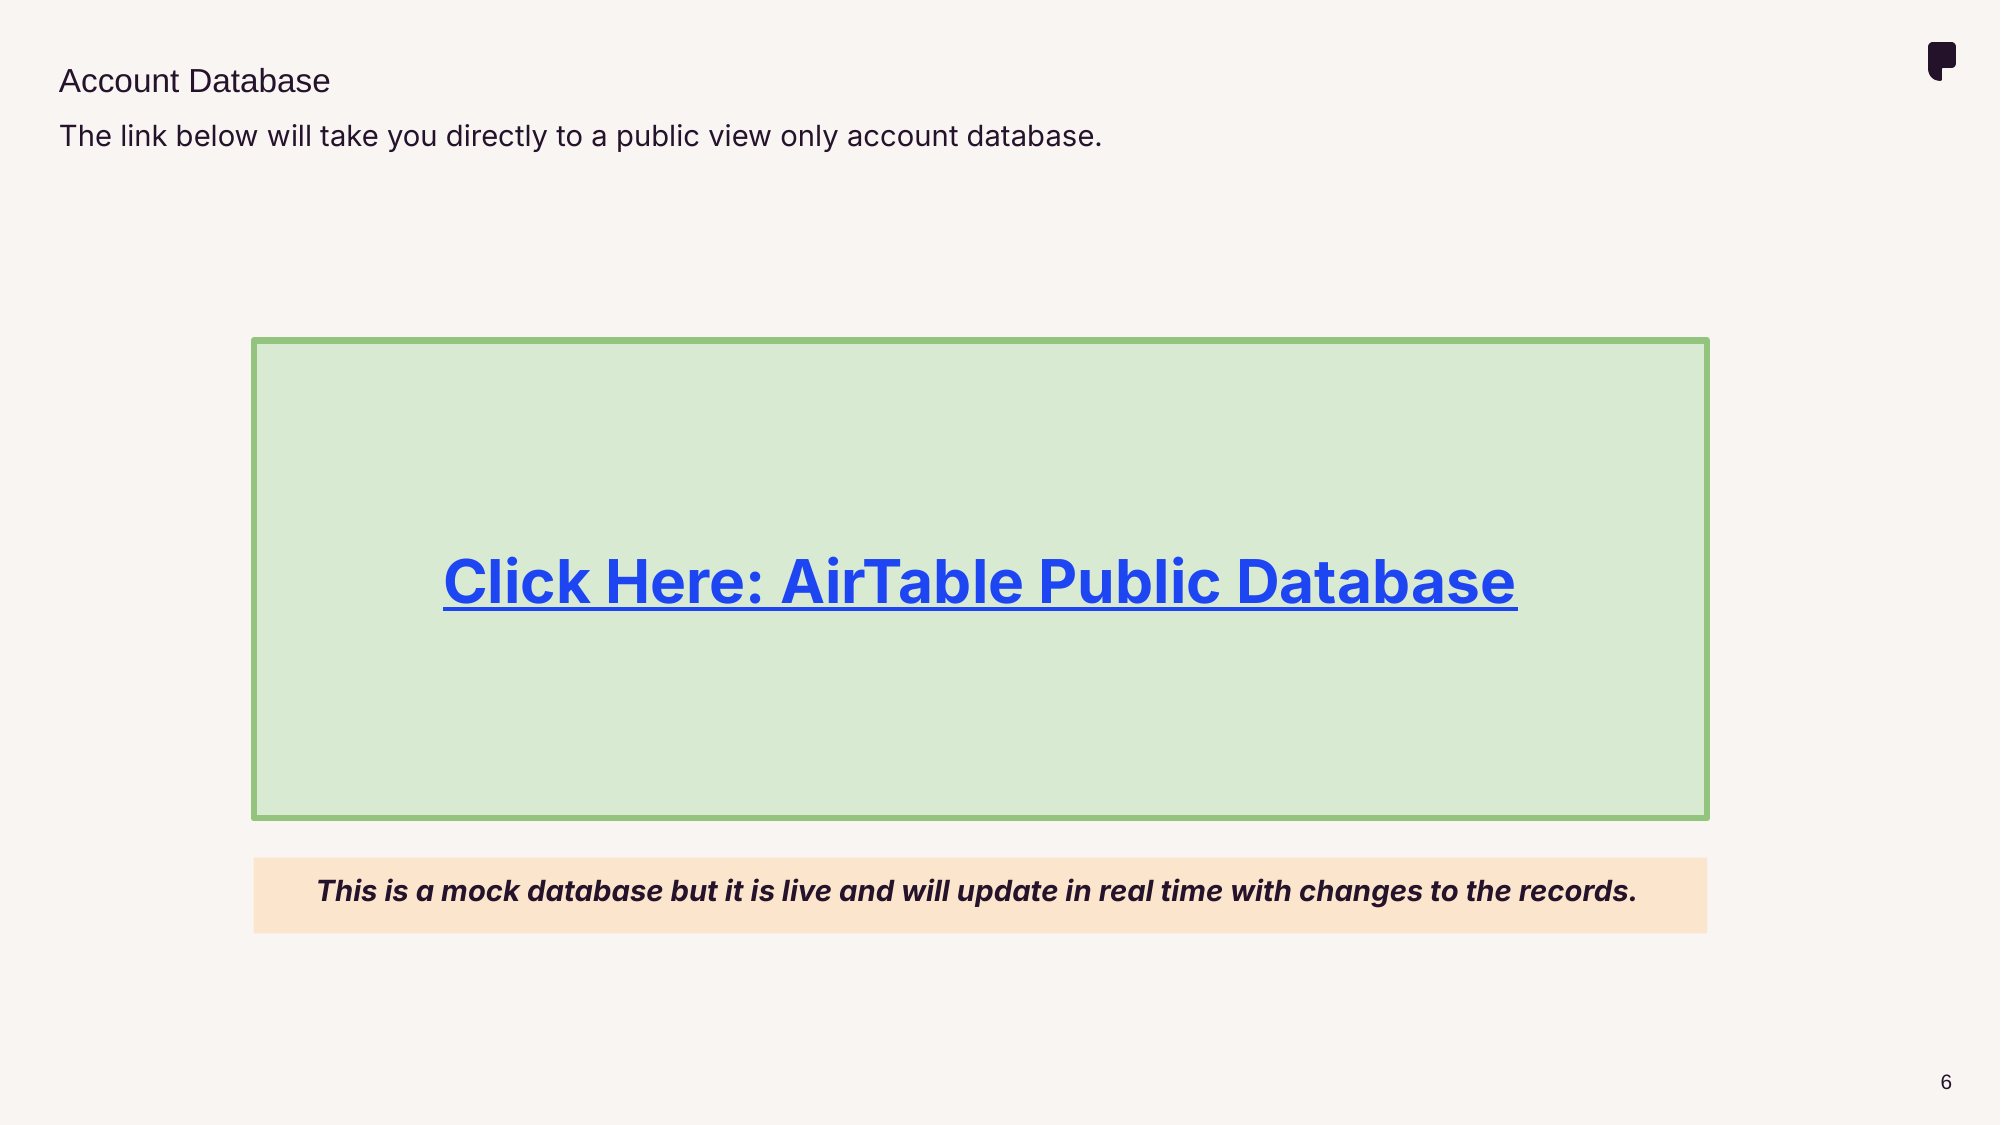

# Account Database
The link below will take you directly to a public view only account database.
Click Here: AirTable Public Database
This is a mock database but it is live and will update in real time with changes to the records.
6